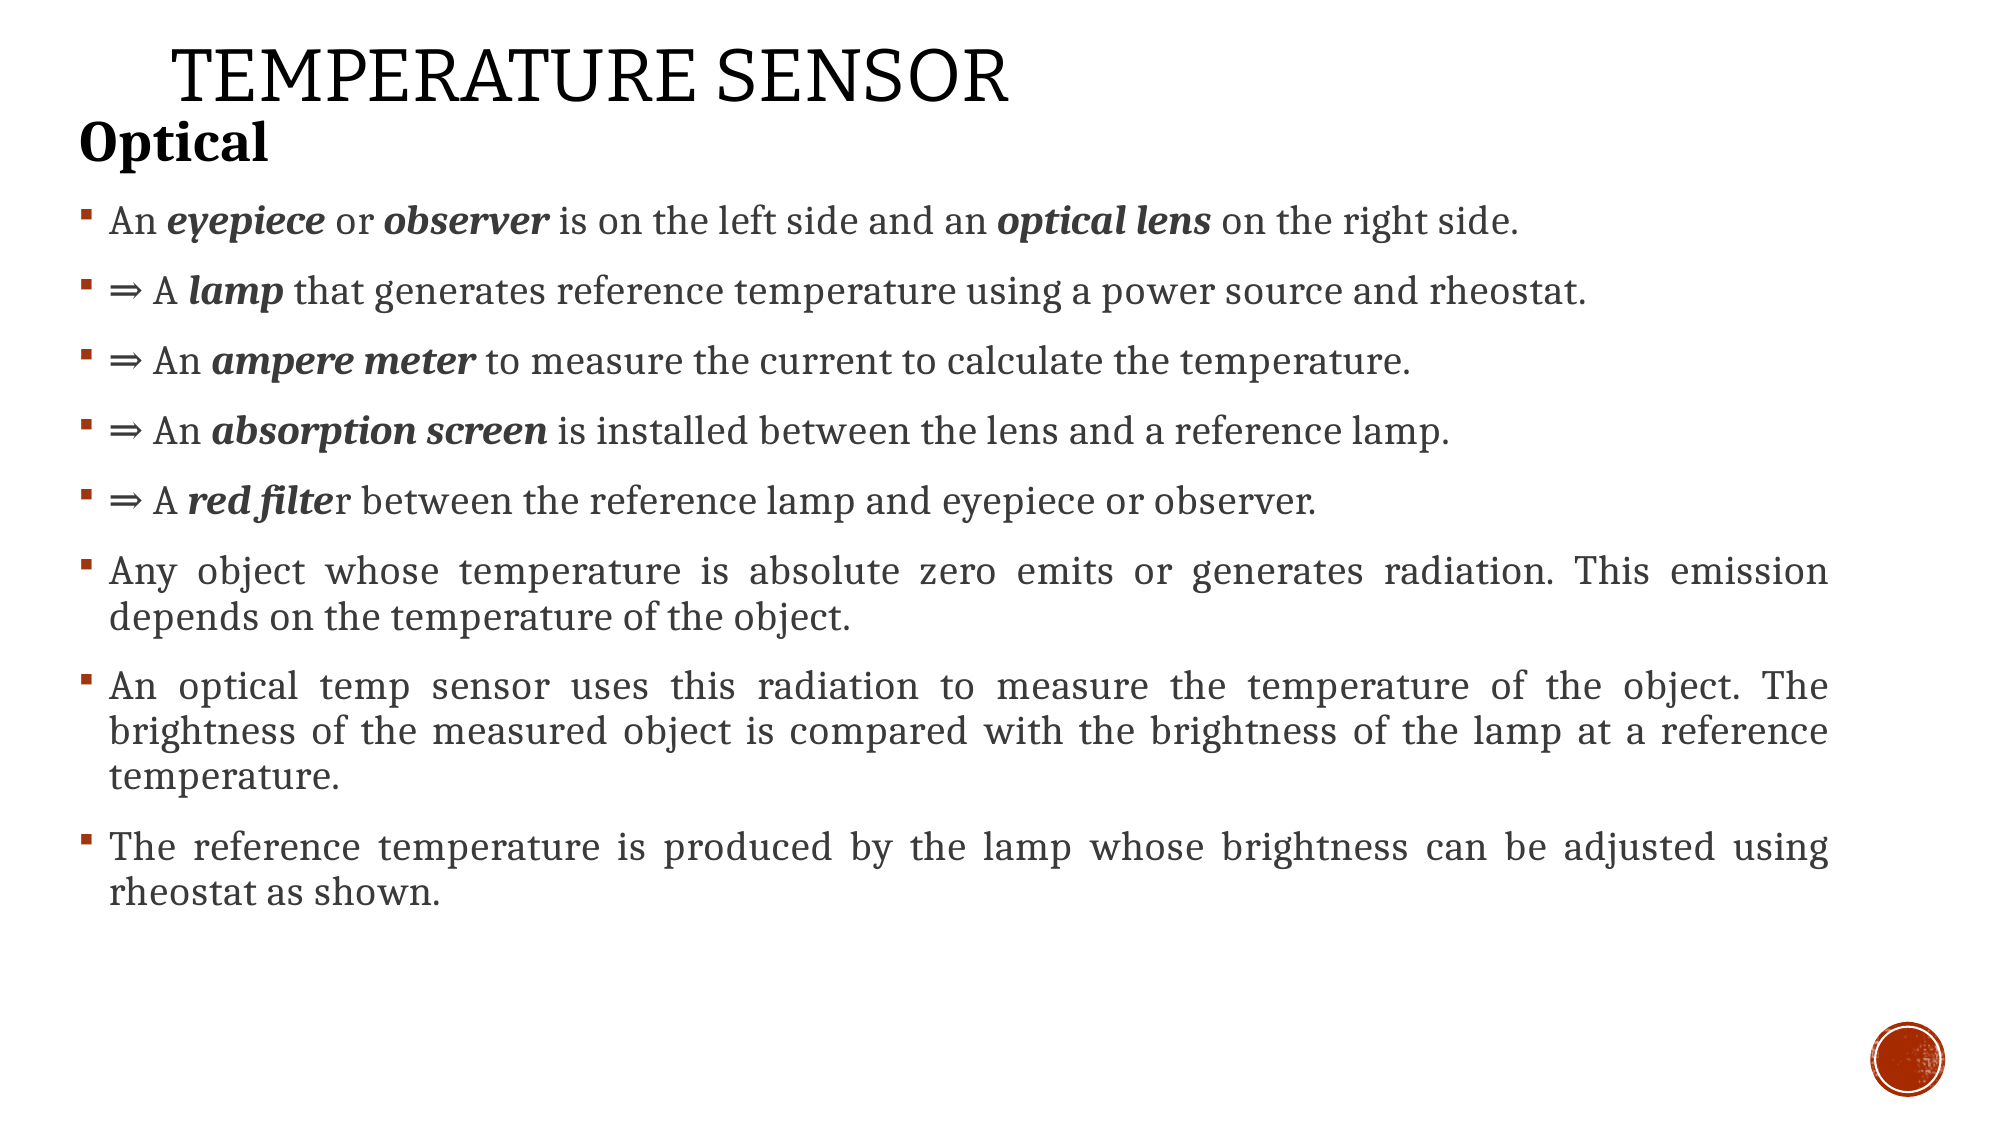

# Temperature Sensor
Optical
An eyepiece or observer is on the left side and an optical lens on the right side.
⇒ A lamp that generates reference temperature using a power source and rheostat.
⇒ An ampere meter to measure the current to calculate the temperature.
⇒ An absorption screen is installed between the lens and a reference lamp.
⇒ A red filter between the reference lamp and eyepiece or observer.
Any object whose temperature is absolute zero emits or generates radiation. This emission depends on the temperature of the object.
An optical temp sensor uses this radiation to measure the temperature of the object. The brightness of the measured object is compared with the brightness of the lamp at a reference temperature.
The reference temperature is produced by the lamp whose brightness can be adjusted using rheostat as shown.